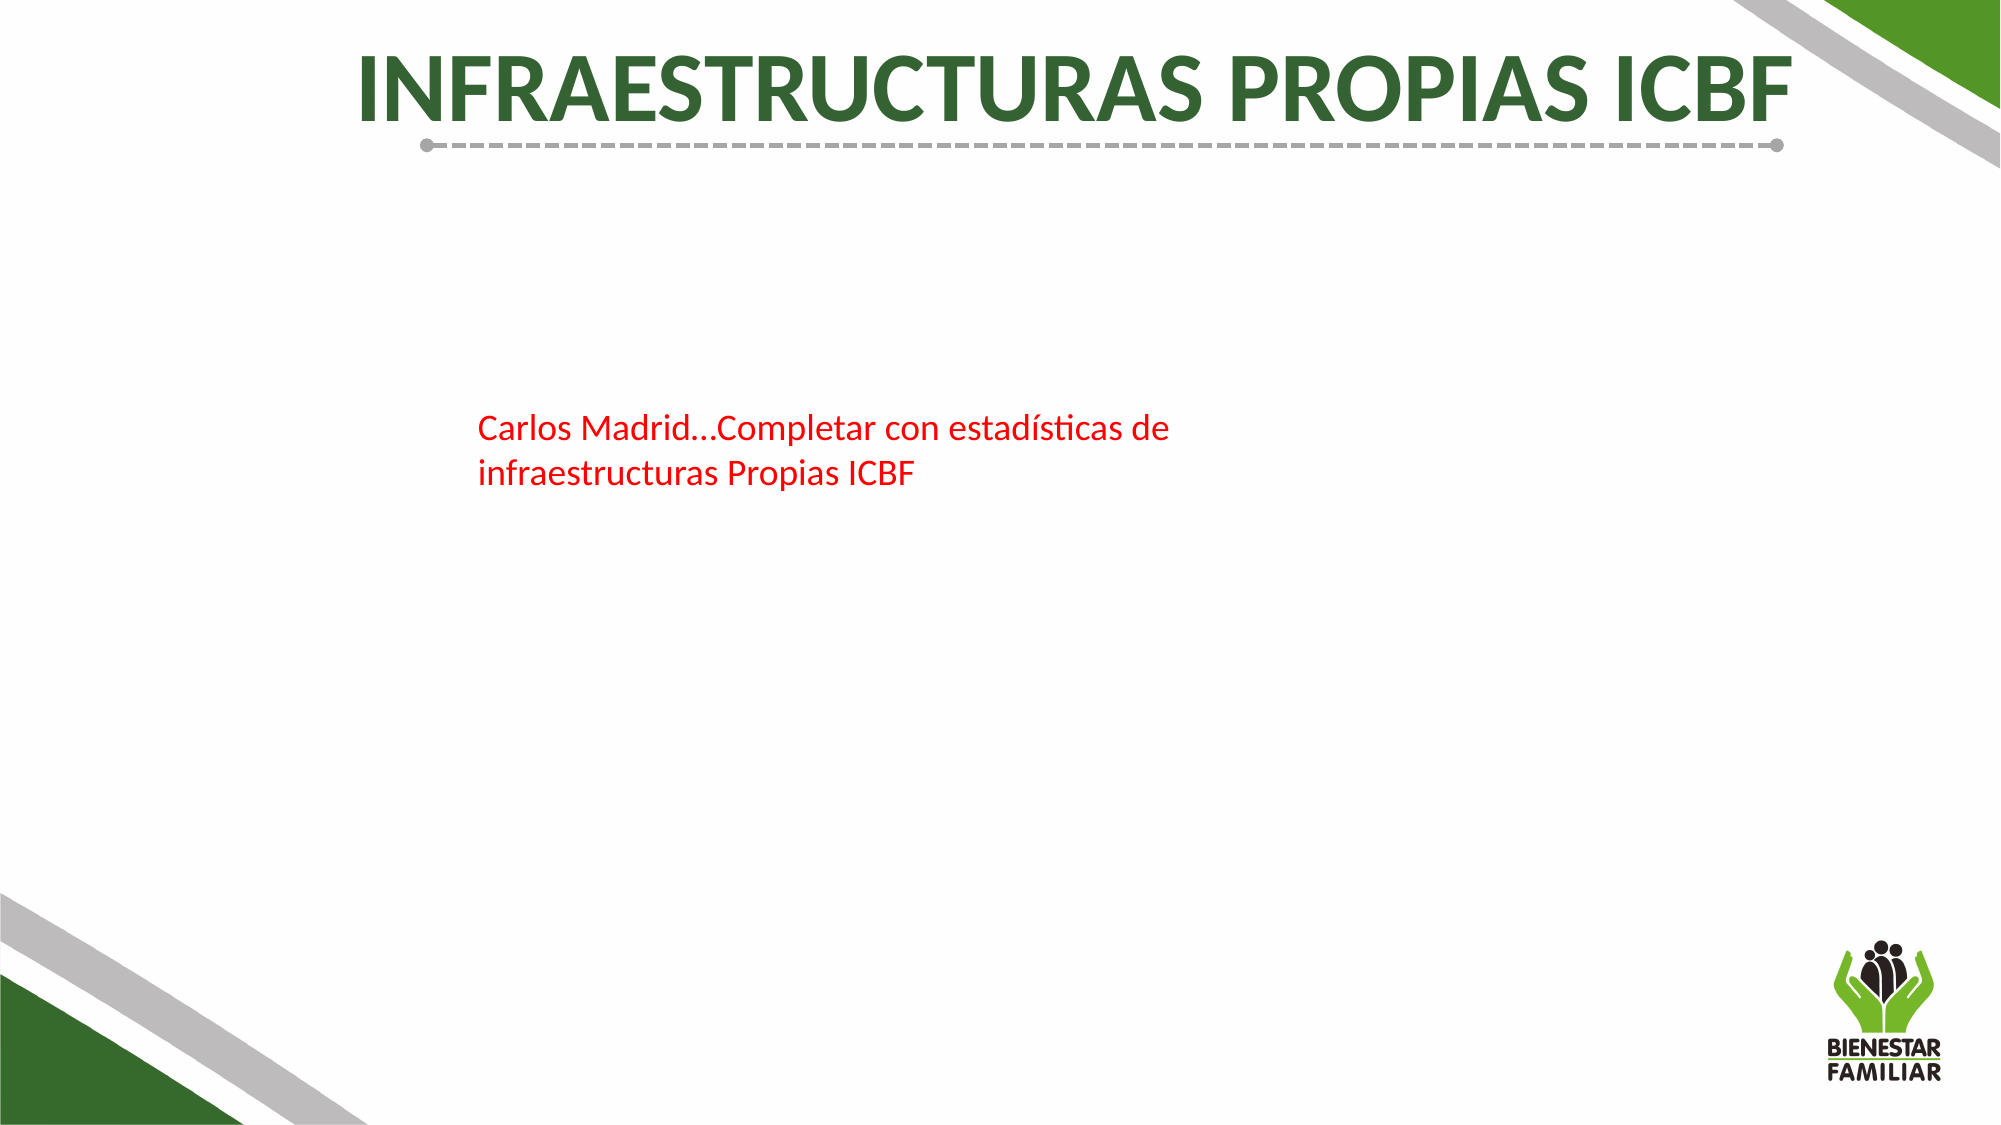

INFRAESTRUCTURAS PROPIAS ICBF
Carlos Madrid…Completar con estadísticas de infraestructuras Propias ICBF